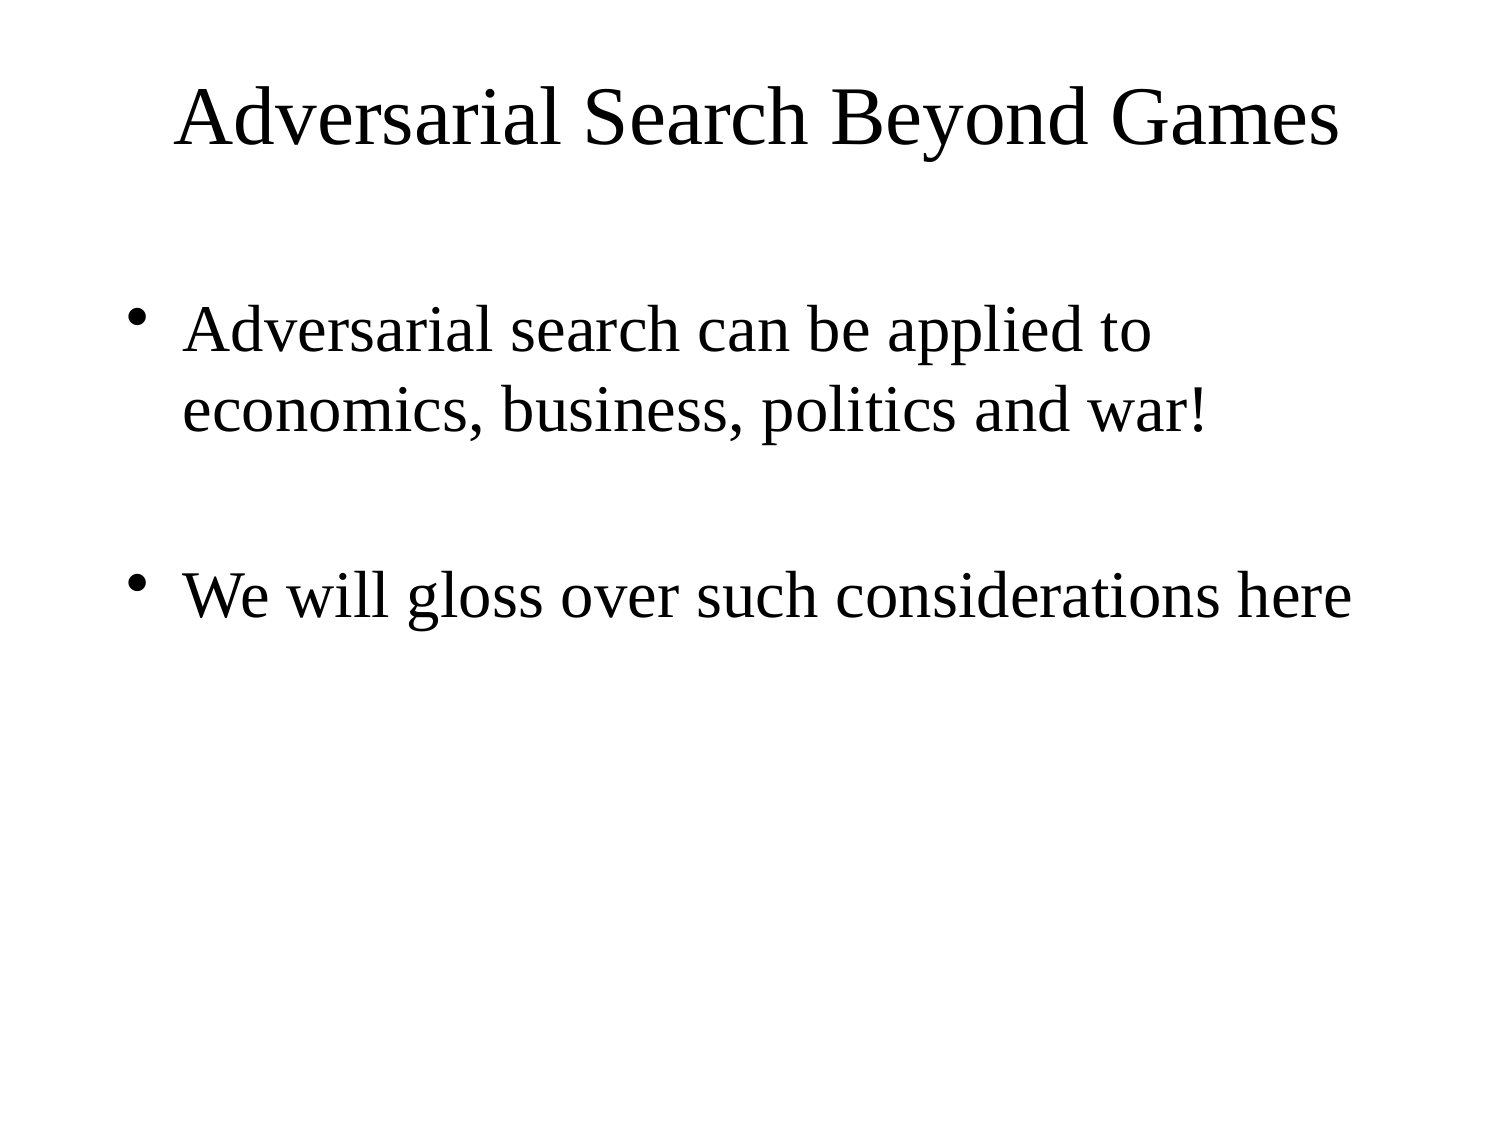

# Adversarial Search Beyond Games
Adversarial search can be applied to economics, business, politics and war!

We will gloss over such considerations here